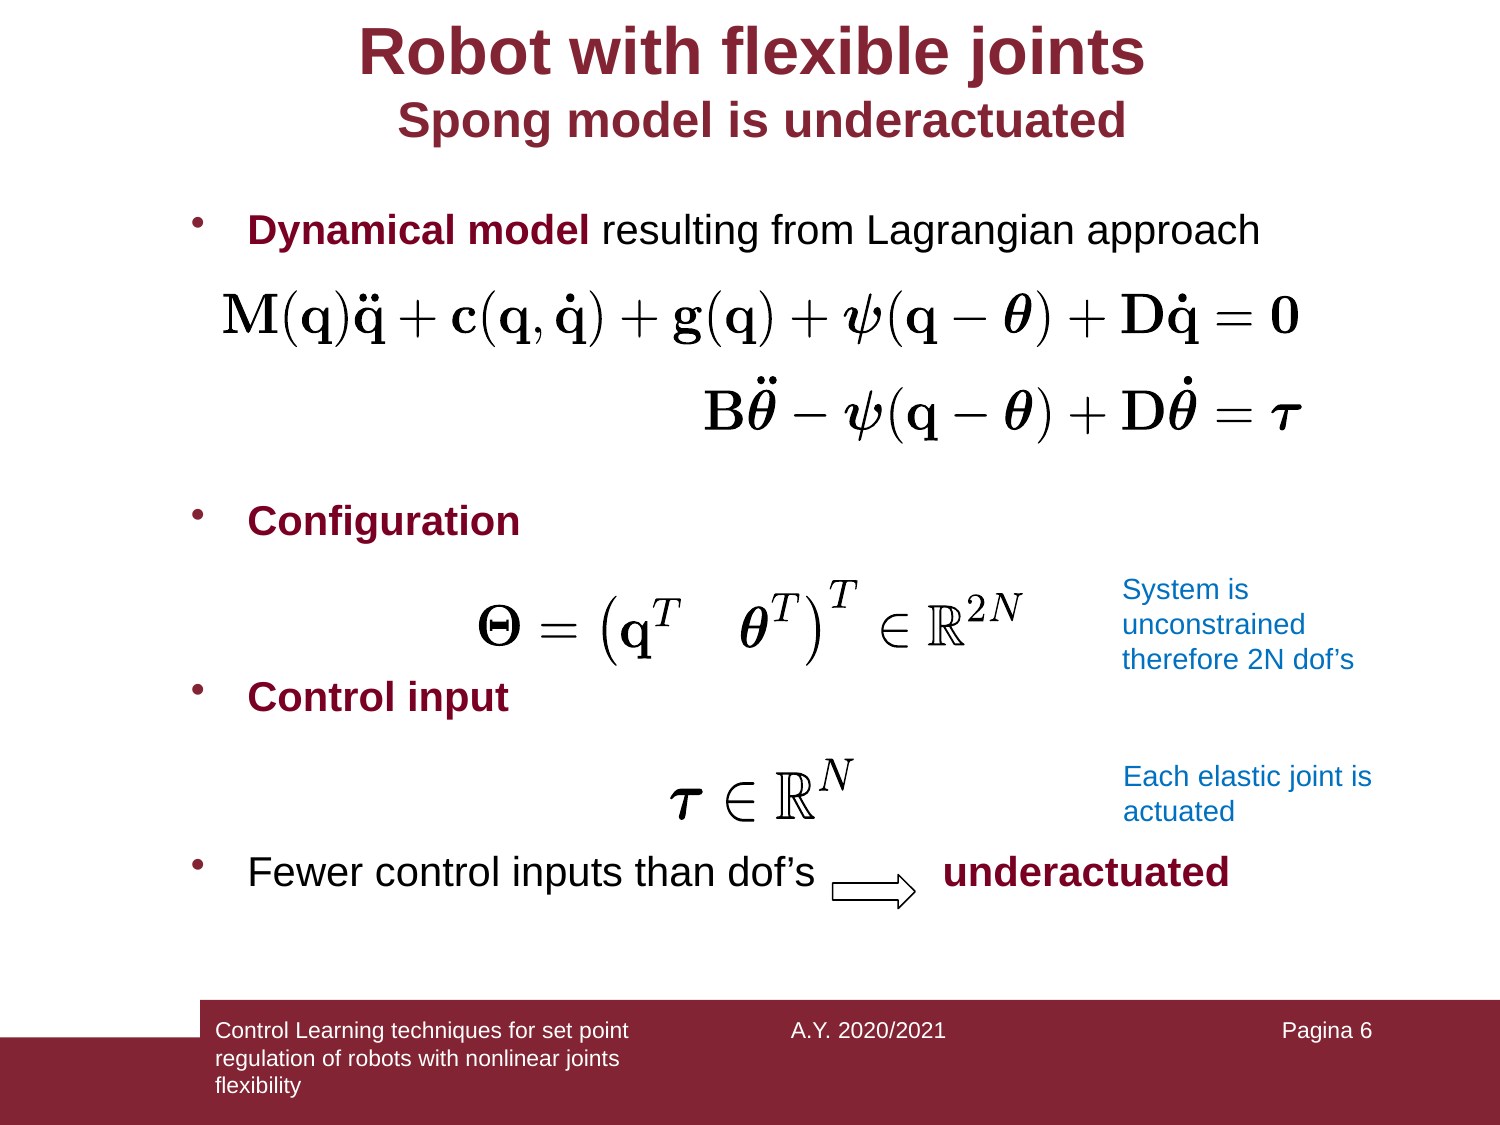

# Robot with flexible joints Spong model is underactuated
Dynamical model resulting from Lagrangian approach

Configuration

Control input

Fewer control inputs than dof’s           underactuated

System is unconstrained
therefore 2N dof’s

Each elastic joint is actuated

Control Learning techniques for set point regulation of robots with nonlinear joints flexibility
A.Y. 2020/2021
Pagina 6